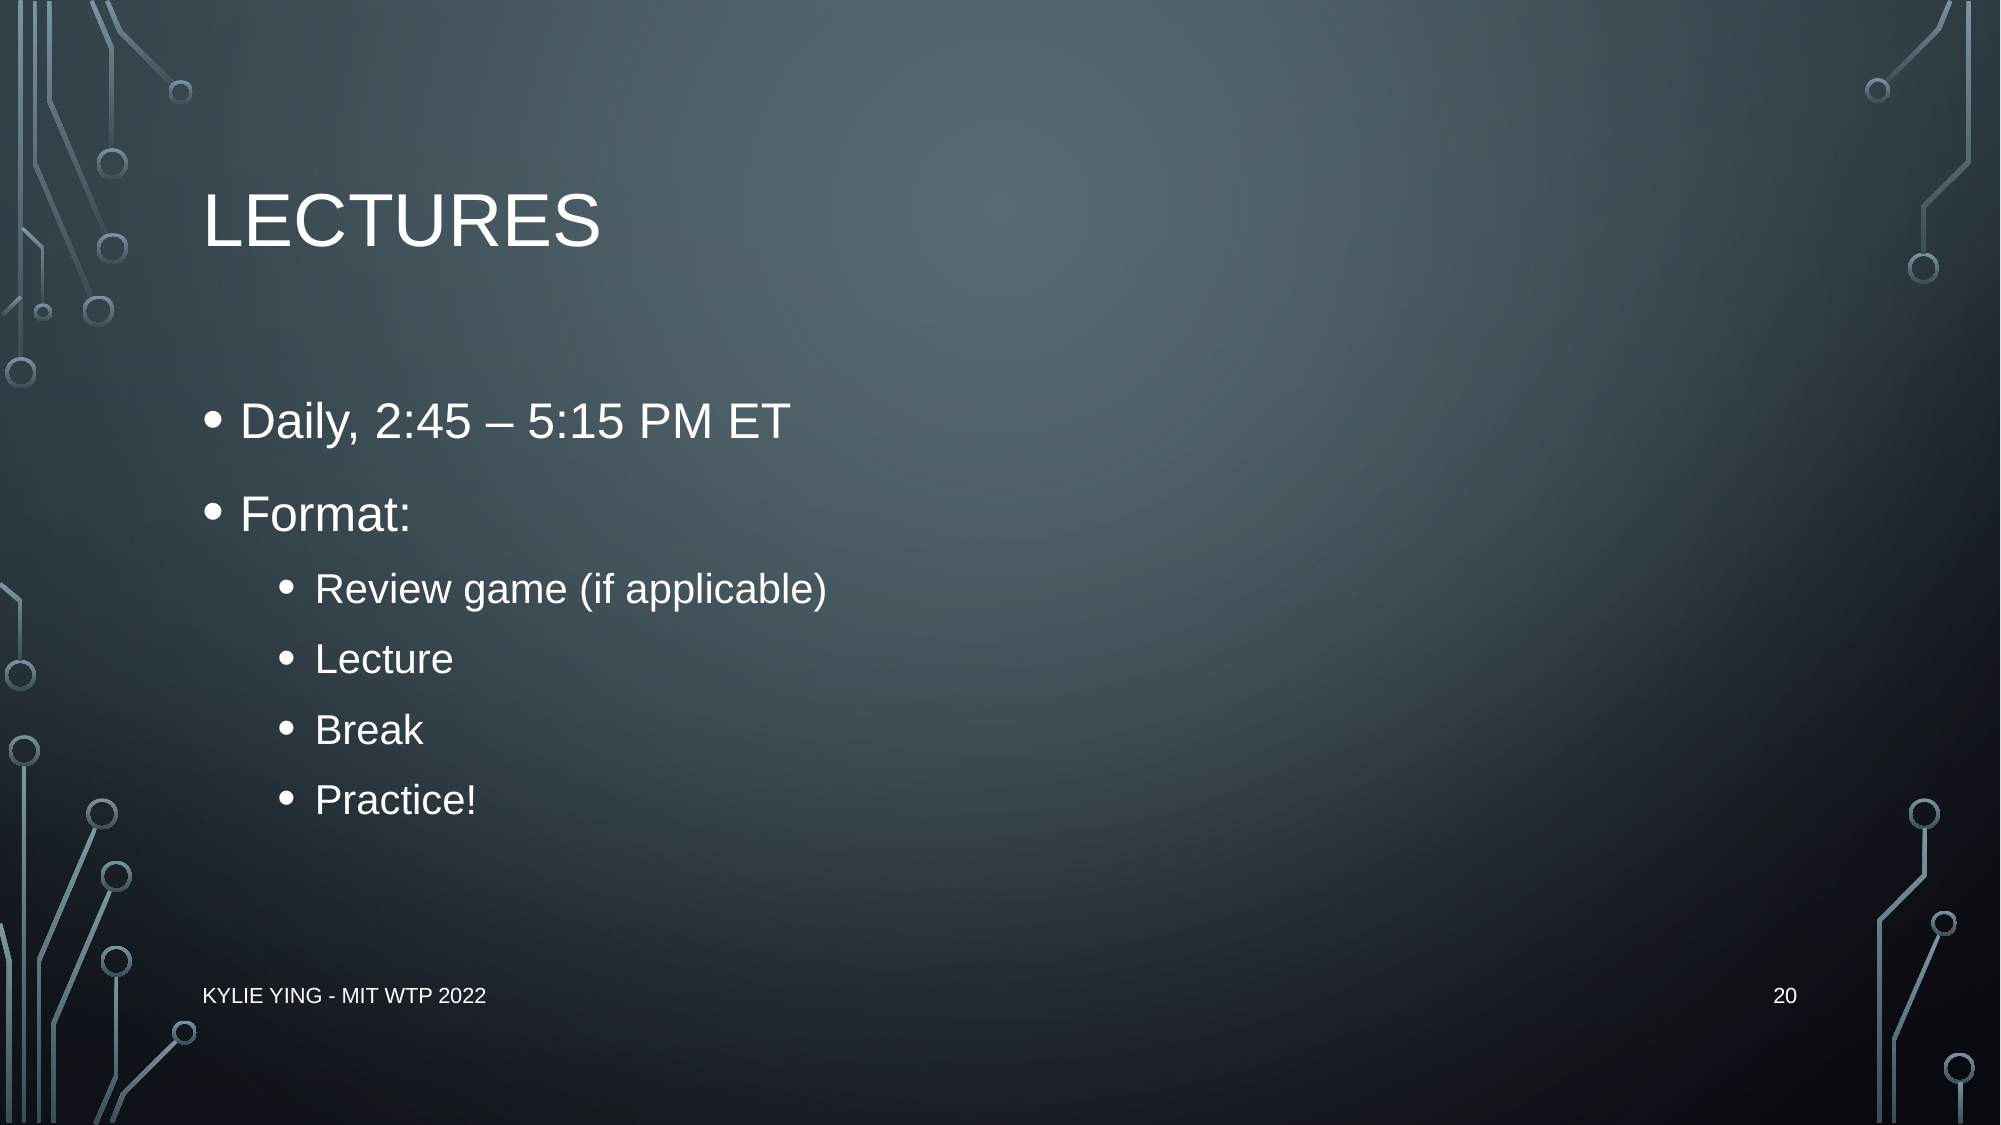

# Lectures
Daily, 2:45 – 5:15 PM ET
Format:
Review game (if applicable)
Lecture
Break
Practice!
20
Kylie Ying - MIT WTP 2022